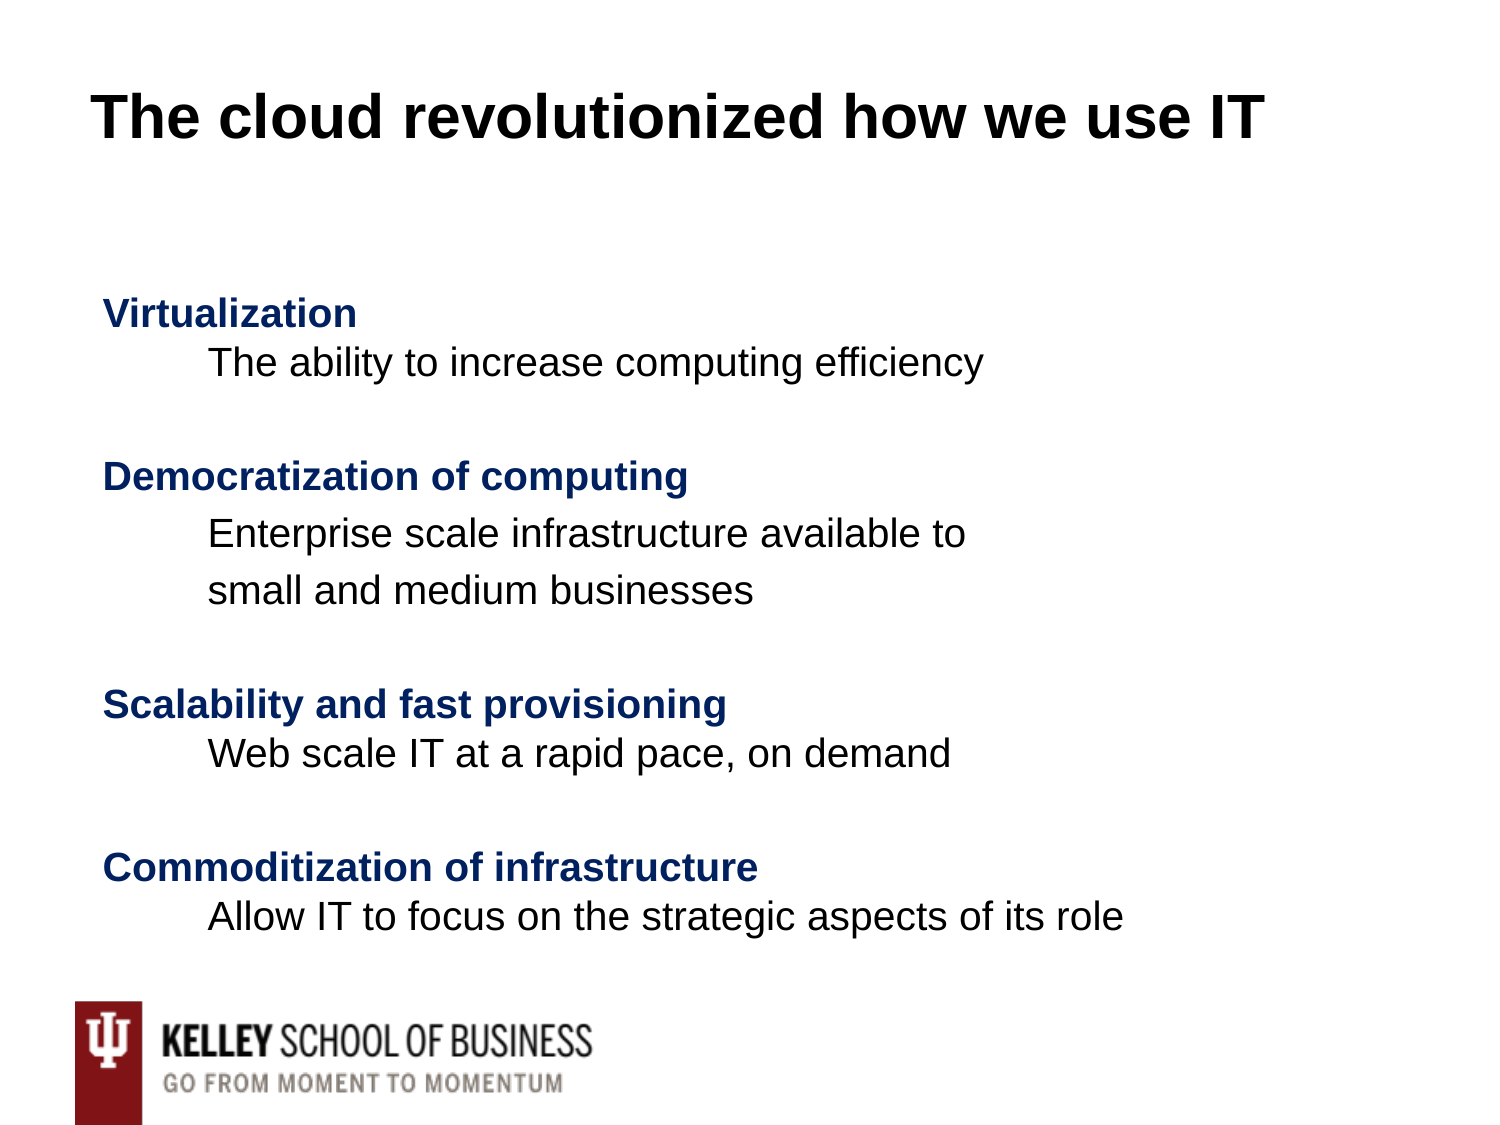

# The cloud revolutionized how we use IT
Virtualization
	The ability to increase computing efficiency

Democratization of computing
	Enterprise scale infrastructure available to
	small and medium businesses

Scalability and fast provisioning
	Web scale IT at a rapid pace, on demand

Commoditization of infrastructure
	Allow IT to focus on the strategic aspects of its role